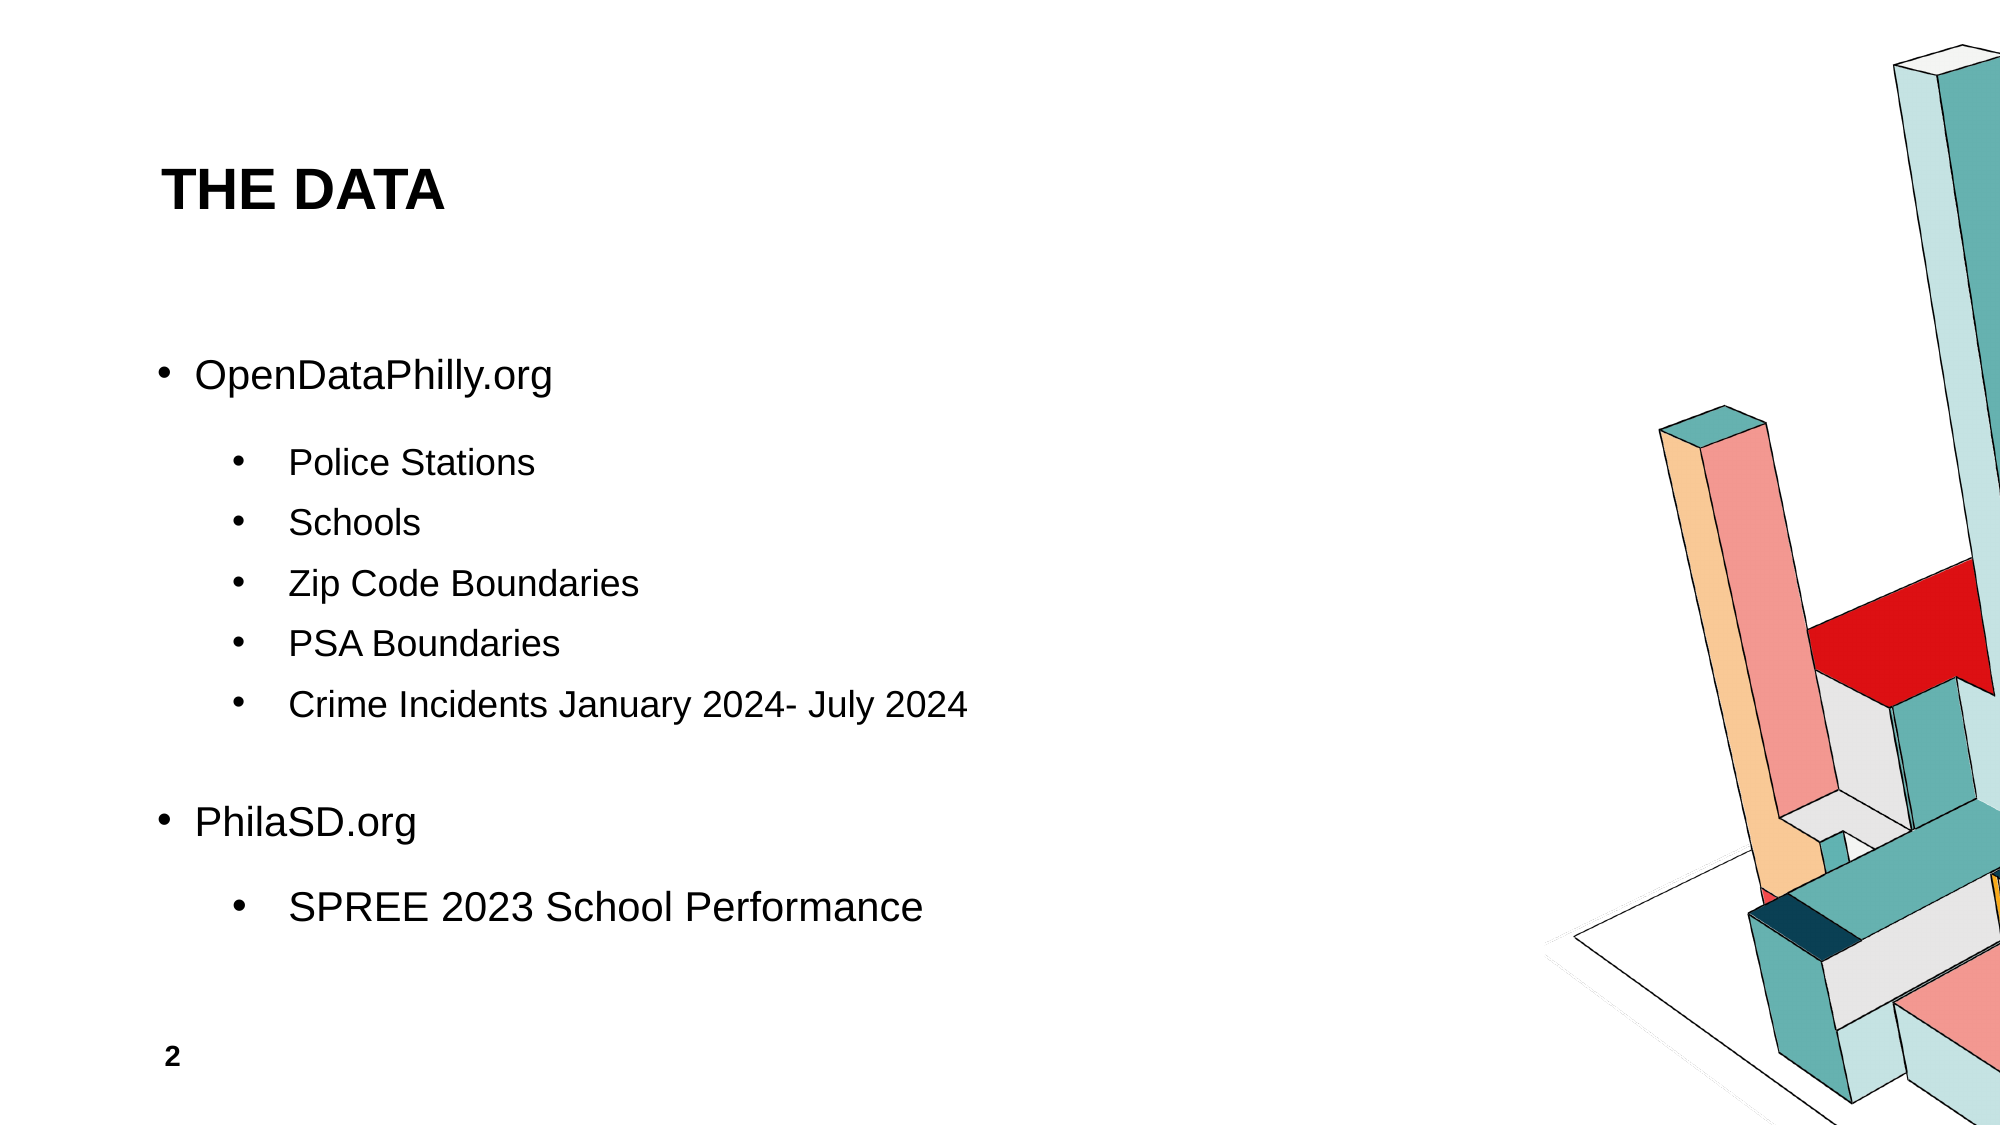

# The Data
OpenDataPhilly.org
Police Stations
Schools
Zip Code Boundaries
PSA Boundaries
Crime Incidents January 2024- July 2024

PhilaSD.org
SPREE 2023 School Performance
2